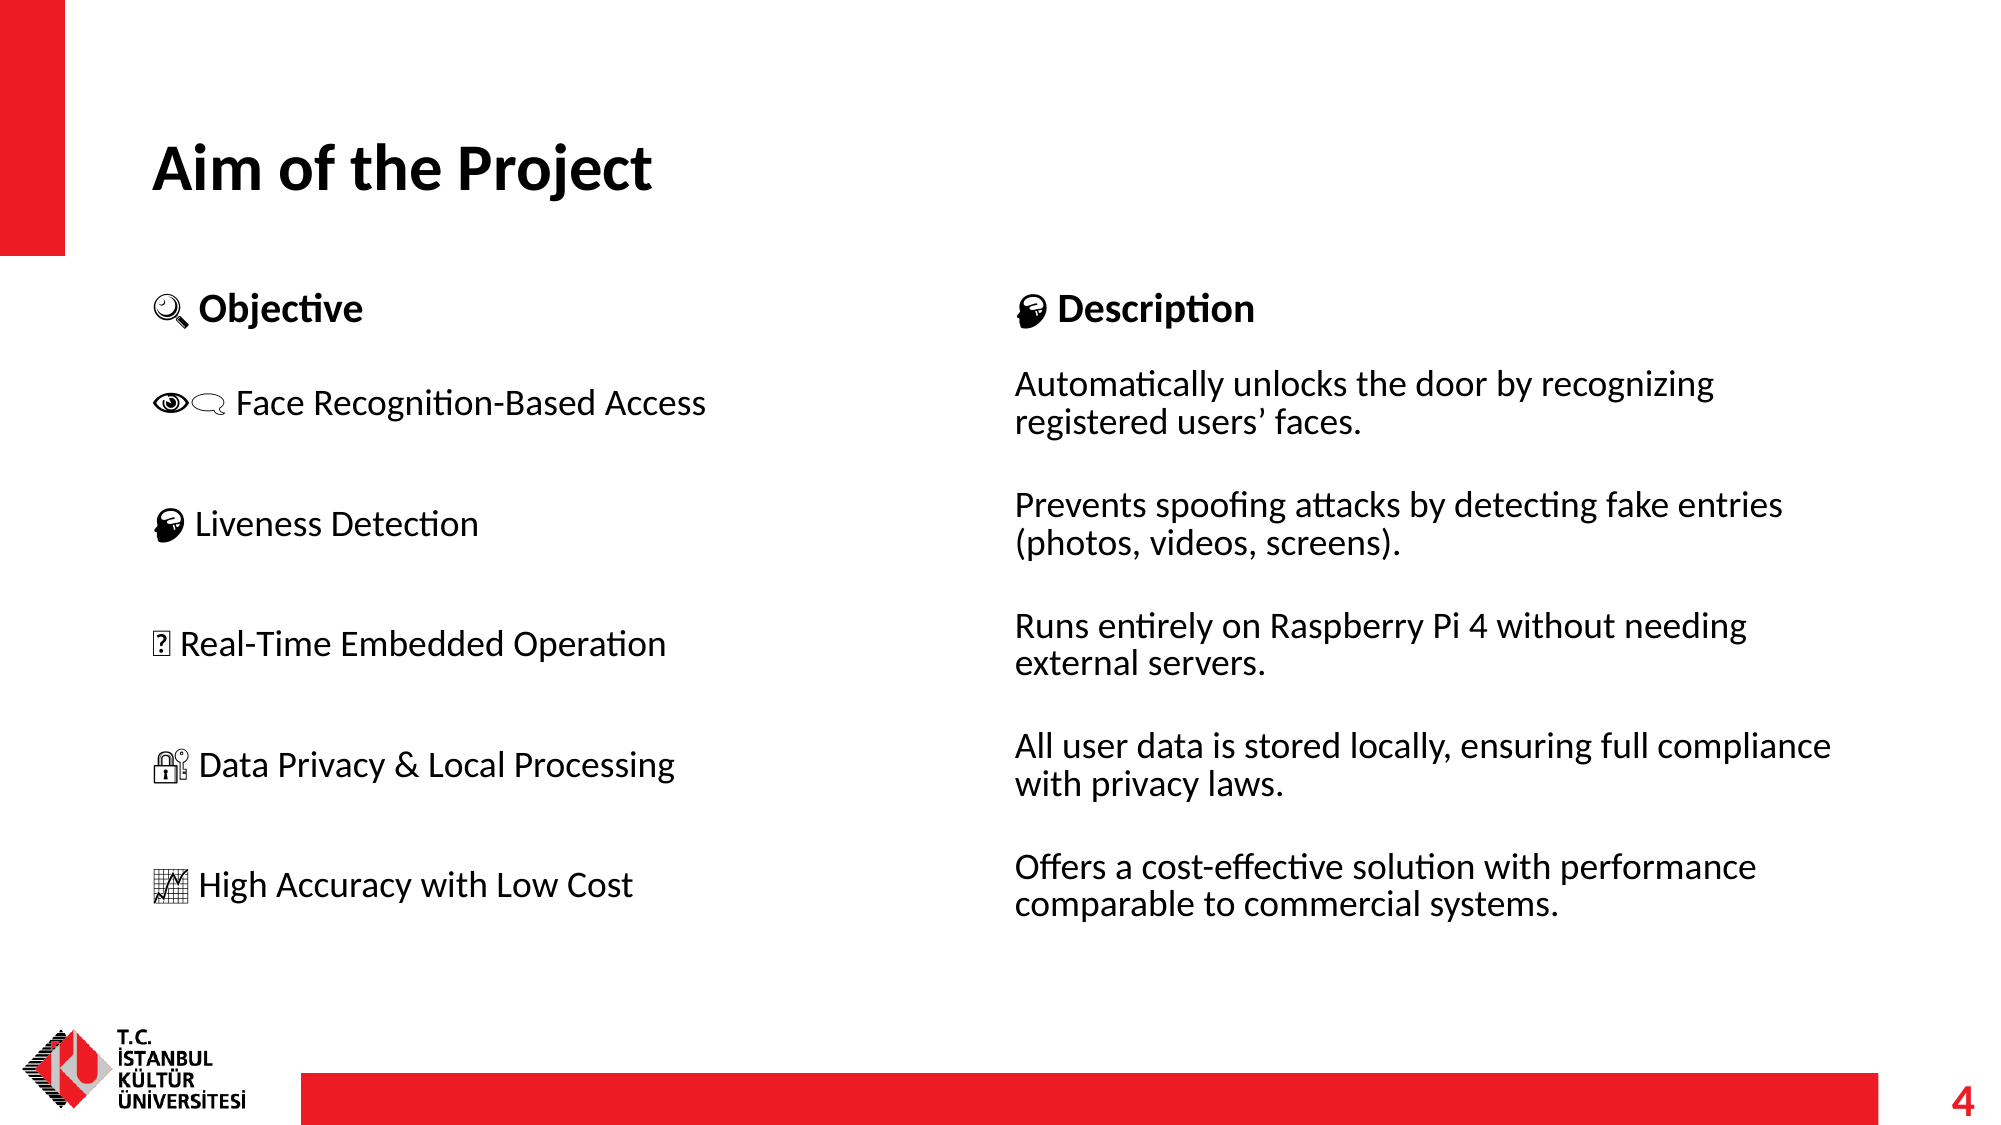

# Aim of the Project
| 🔍 Objective | 🧠 Description |
| --- | --- |
| 👁️‍🗨️ Face Recognition-Based Access | Automatically unlocks the door by recognizing registered users’ faces. |
| 🧠 Liveness Detection | Prevents spoofing attacks by detecting fake entries (photos, videos, screens). |
| 🧩 Real-Time Embedded Operation | Runs entirely on Raspberry Pi 4 without needing external servers. |
| 🔐 Data Privacy & Local Processing | All user data is stored locally, ensuring full compliance with privacy laws. |
| 📈 High Accuracy with Low Cost | Offers a cost-effective solution with performance comparable to commercial systems. |

4